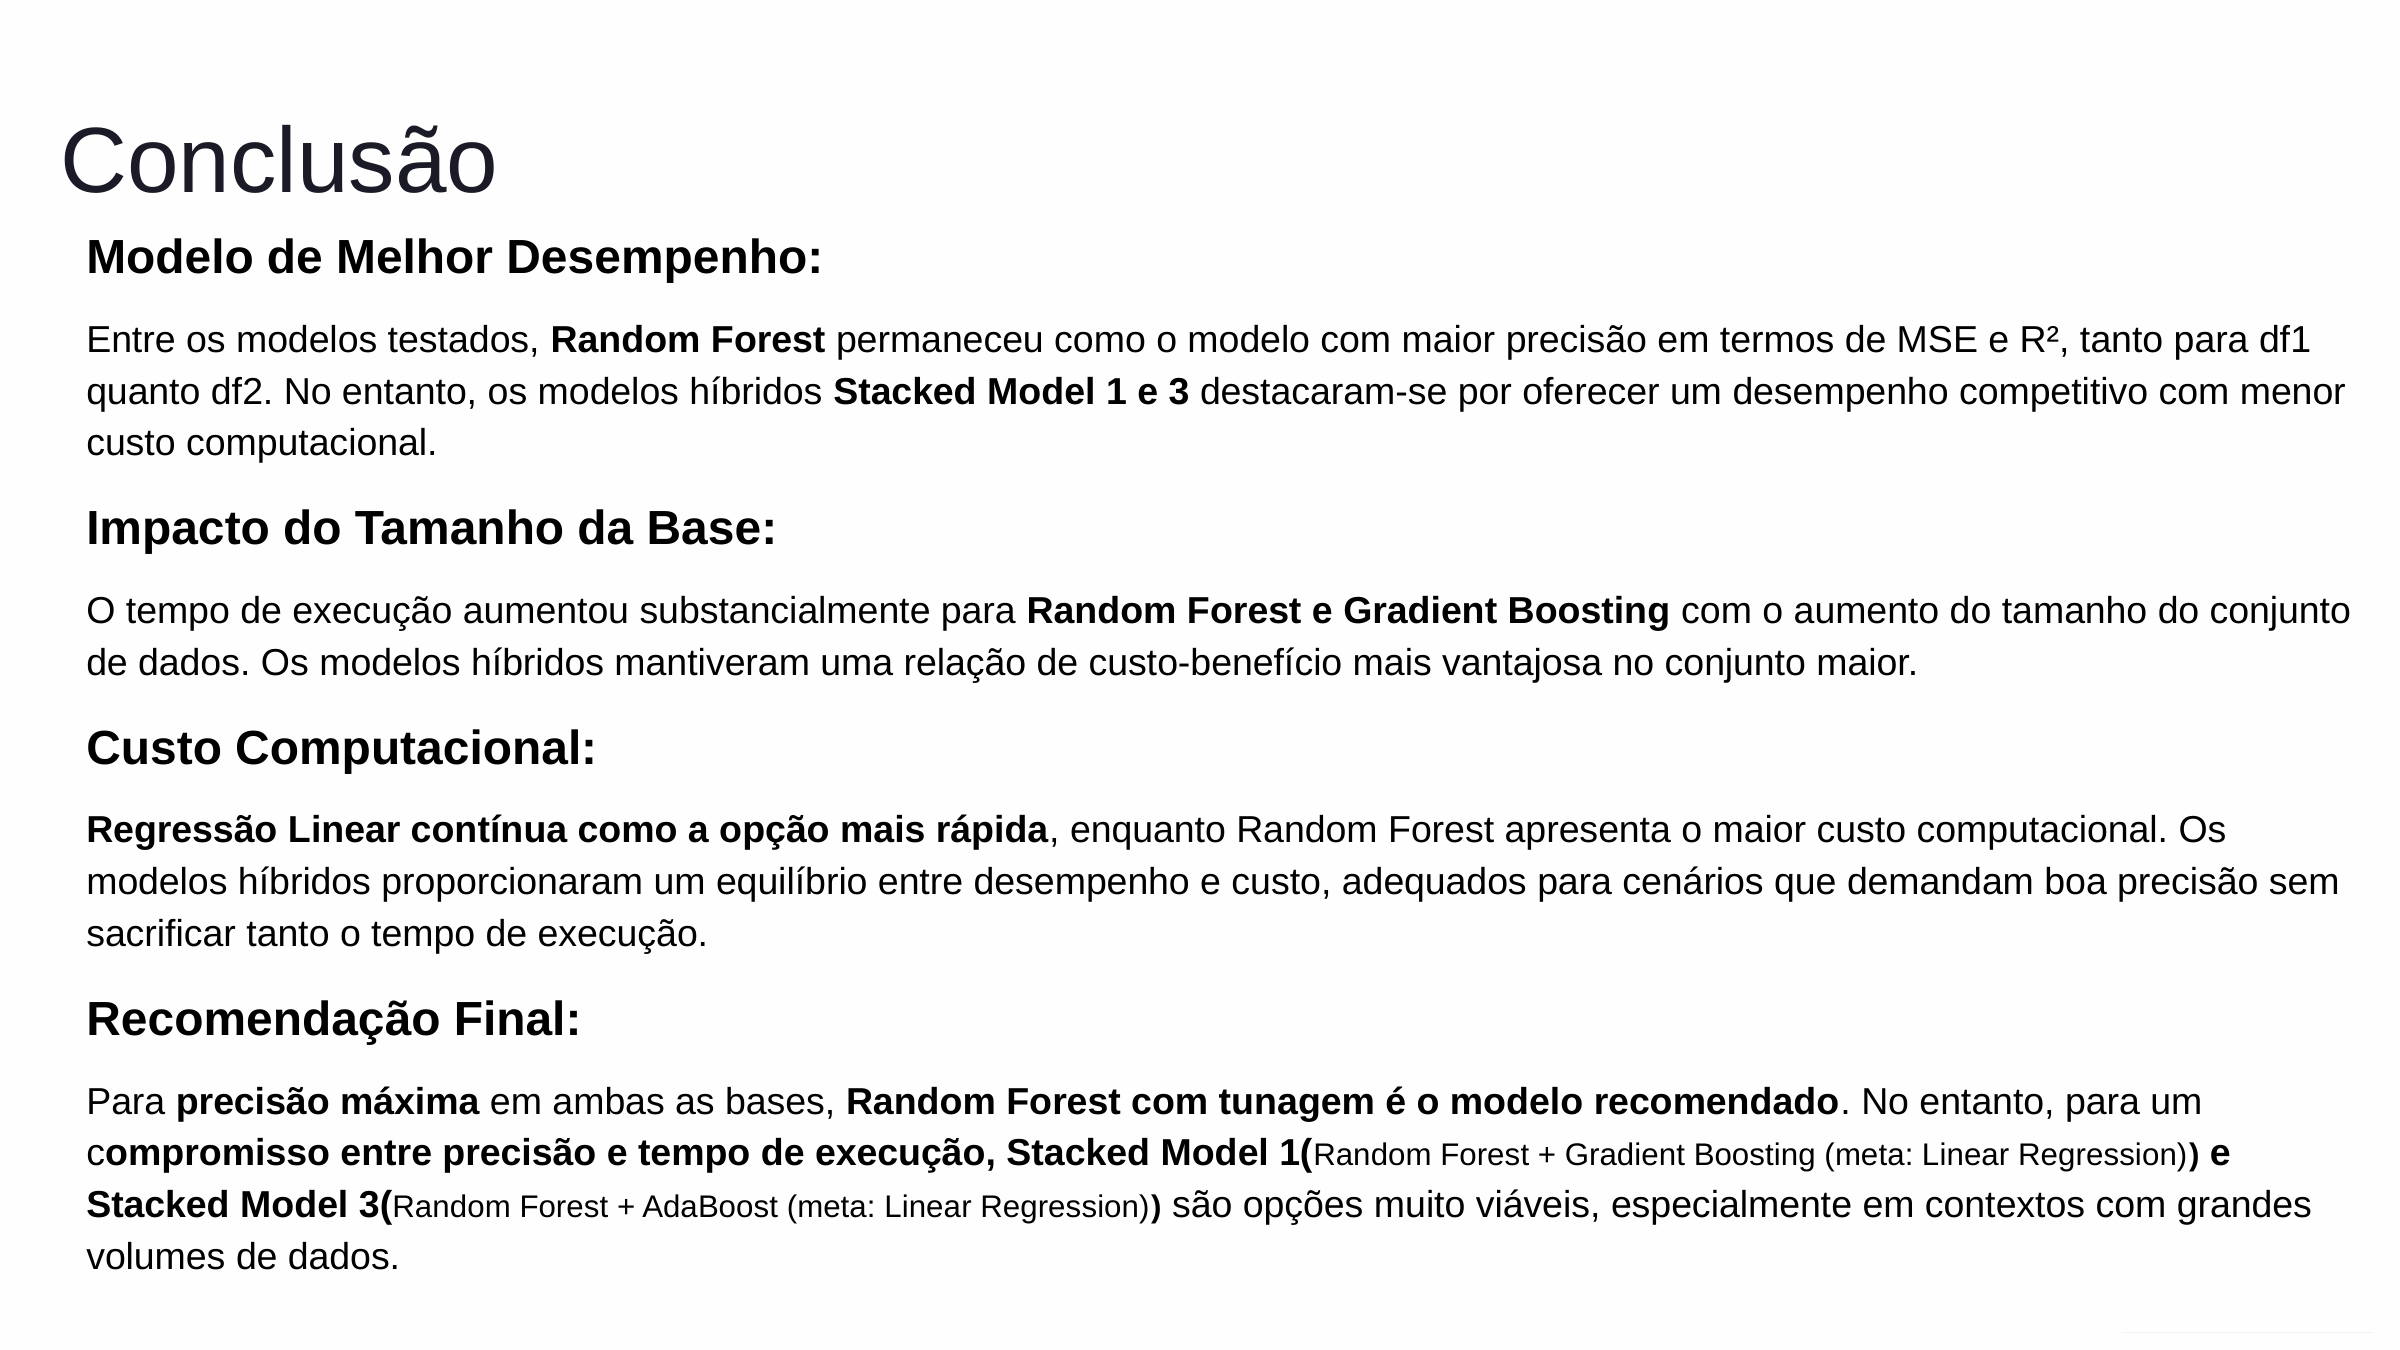

Conclusão
Modelo de Melhor Desempenho:
Entre os modelos testados, Random Forest permaneceu como o modelo com maior precisão em termos de MSE e R², tanto para df1 quanto df2. No entanto, os modelos híbridos Stacked Model 1 e 3 destacaram-se por oferecer um desempenho competitivo com menor custo computacional.
Impacto do Tamanho da Base:
O tempo de execução aumentou substancialmente para Random Forest e Gradient Boosting com o aumento do tamanho do conjunto de dados. Os modelos híbridos mantiveram uma relação de custo-benefício mais vantajosa no conjunto maior.
Custo Computacional:
Regressão Linear contínua como a opção mais rápida, enquanto Random Forest apresenta o maior custo computacional. Os modelos híbridos proporcionaram um equilíbrio entre desempenho e custo, adequados para cenários que demandam boa precisão sem sacrificar tanto o tempo de execução.
Recomendação Final:
Para precisão máxima em ambas as bases, Random Forest com tunagem é o modelo recomendado. No entanto, para um compromisso entre precisão e tempo de execução, Stacked Model 1(Random Forest + Gradient Boosting (meta: Linear Regression)) e Stacked Model 3(Random Forest + AdaBoost (meta: Linear Regression)) são opções muito viáveis, especialmente em contextos com grandes volumes de dados.